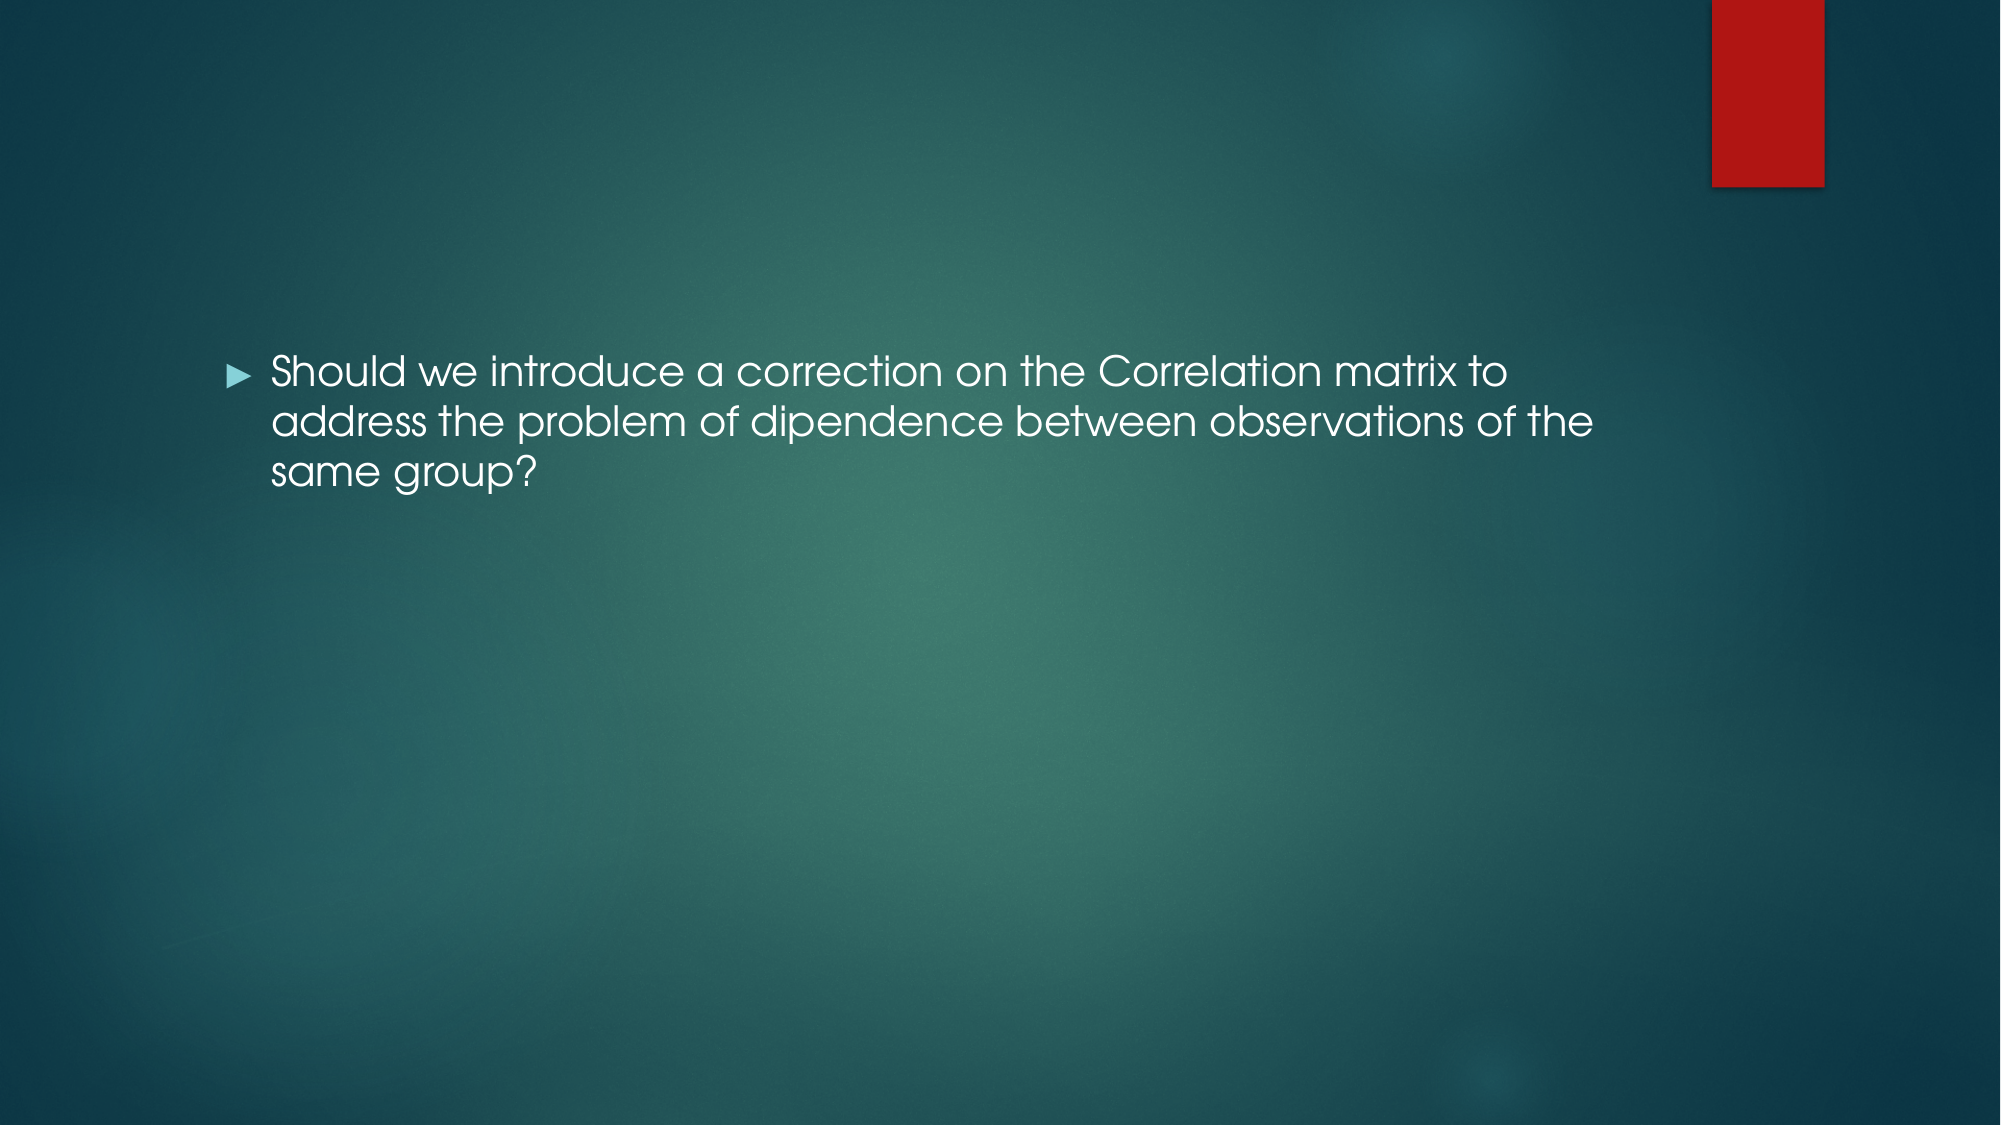

#
Should we introduce a correction on the Correlation matrix to address the problem of dipendence between observations of the same group?